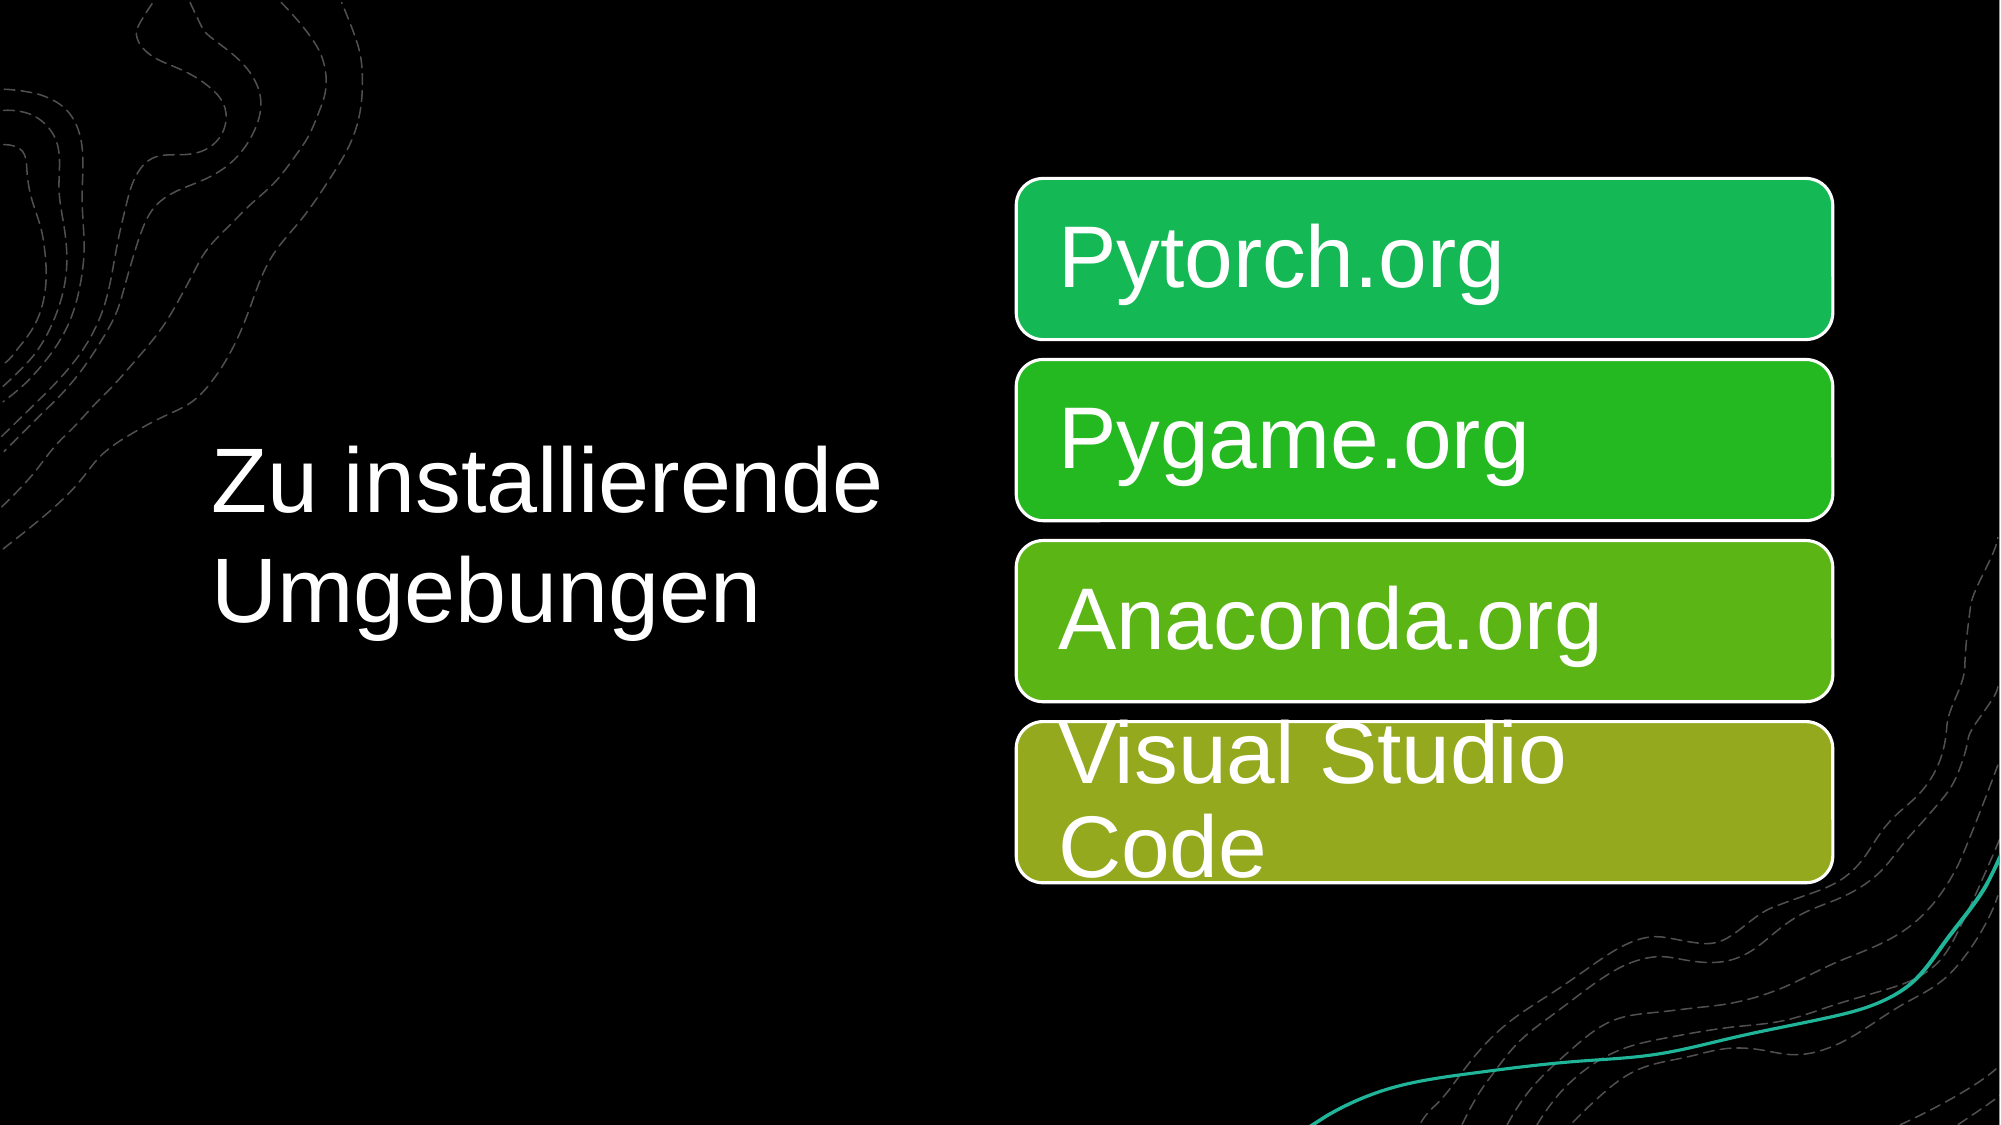

# Zu installierende Umgebungen
Pytorch.org
Pygame.org
Anaconda.org
Visual Studio Code